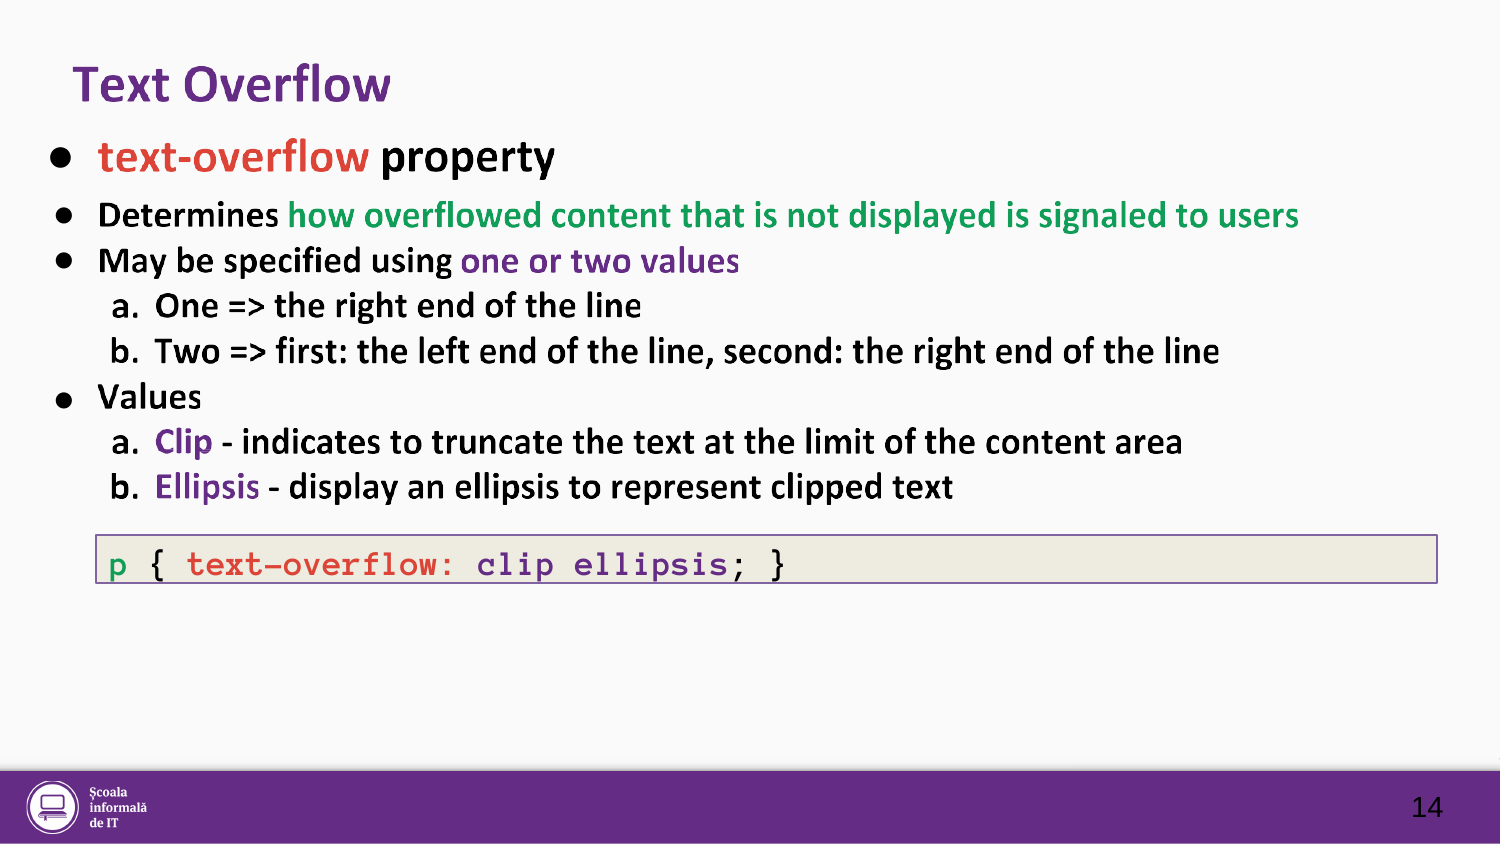

●
●
●

●

p { text-overflow: clip ellipsis; }

14